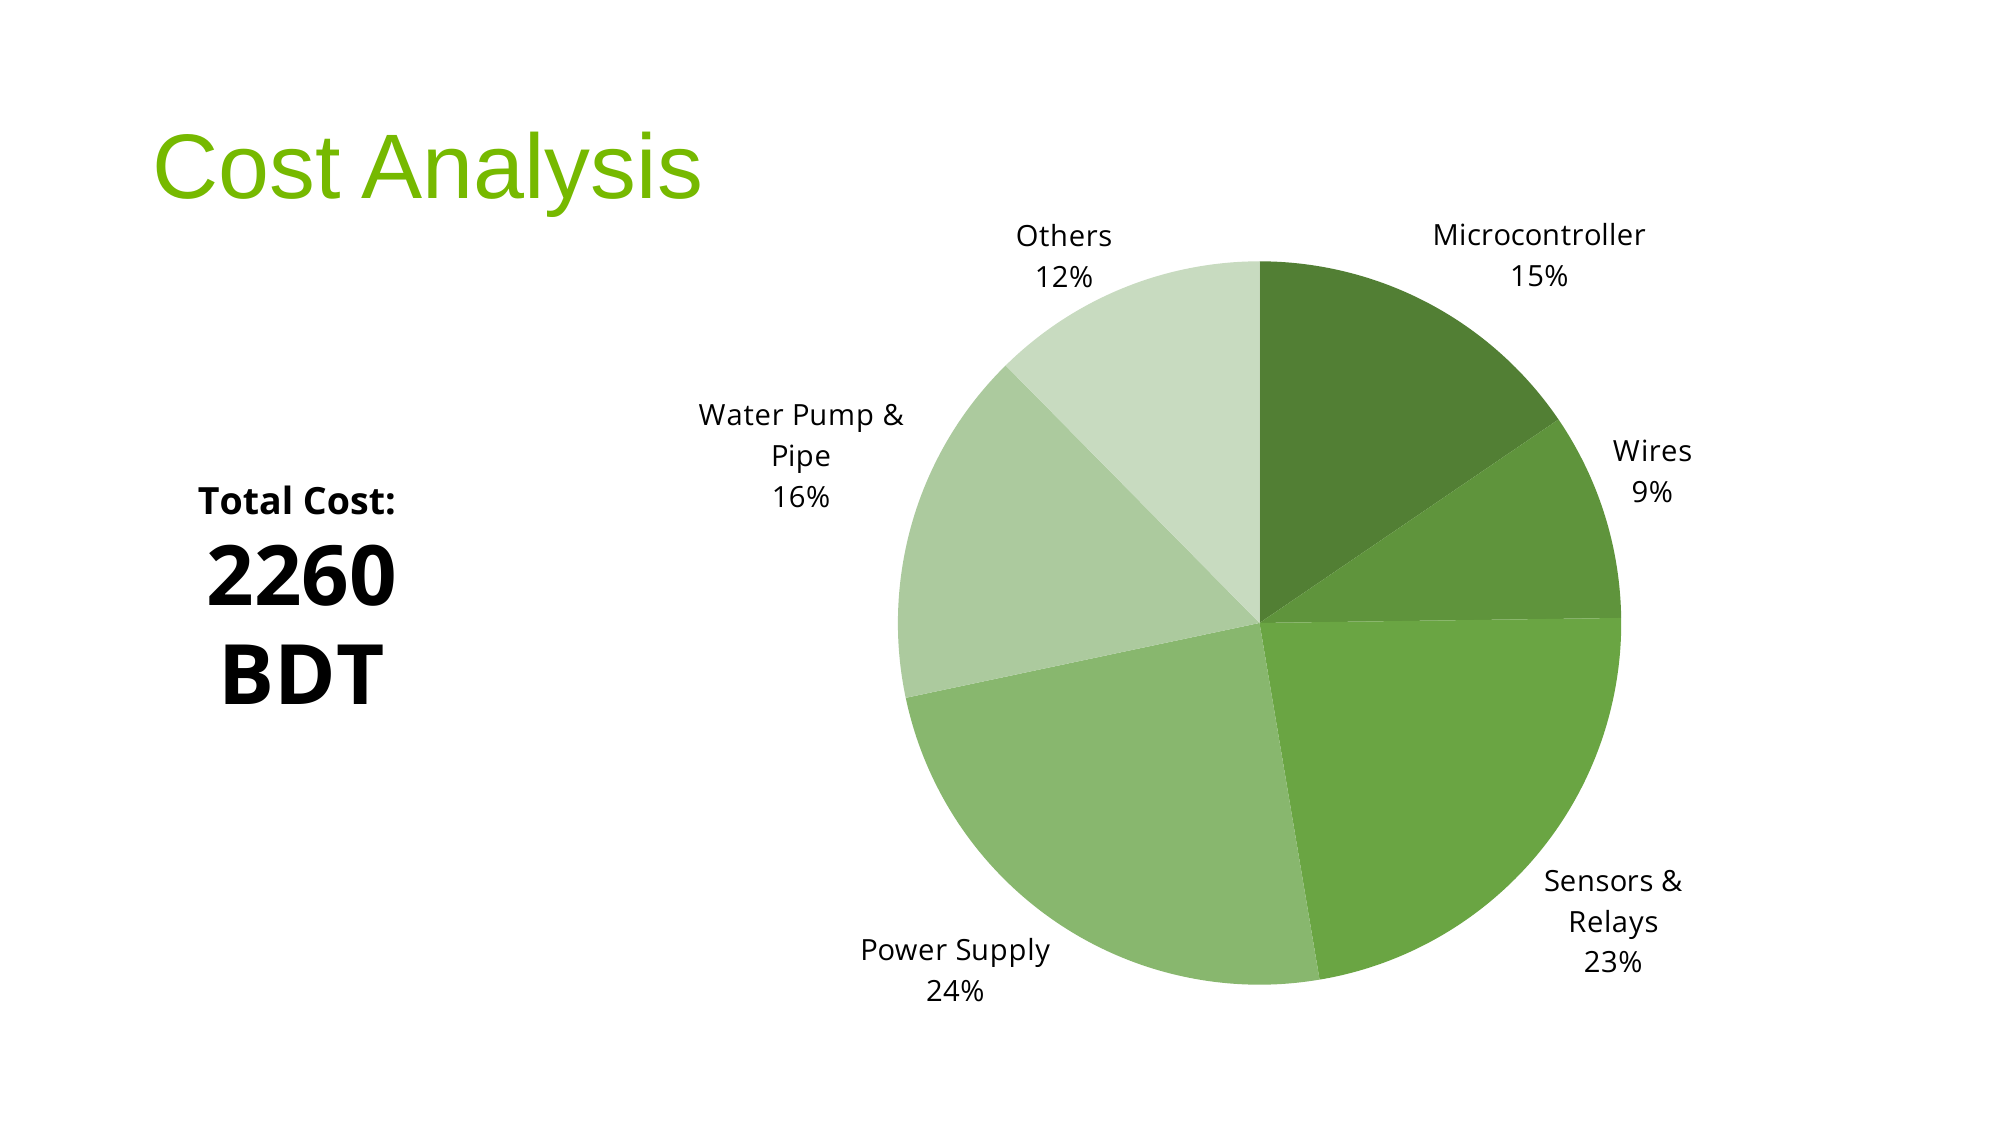

# Cost Analysis

### Chart

| Category | Portion of Total Cost |
|---|---|
| Microcontroller | 350.0 |
| Wires | 210.0 |
| Sensors & Relays | 510.0 |
| Power Supply | 550.0 |
| Water Pump & Pipe | 360.0 |
| Others | 280.0 |
Total Cost:
2260
BDT